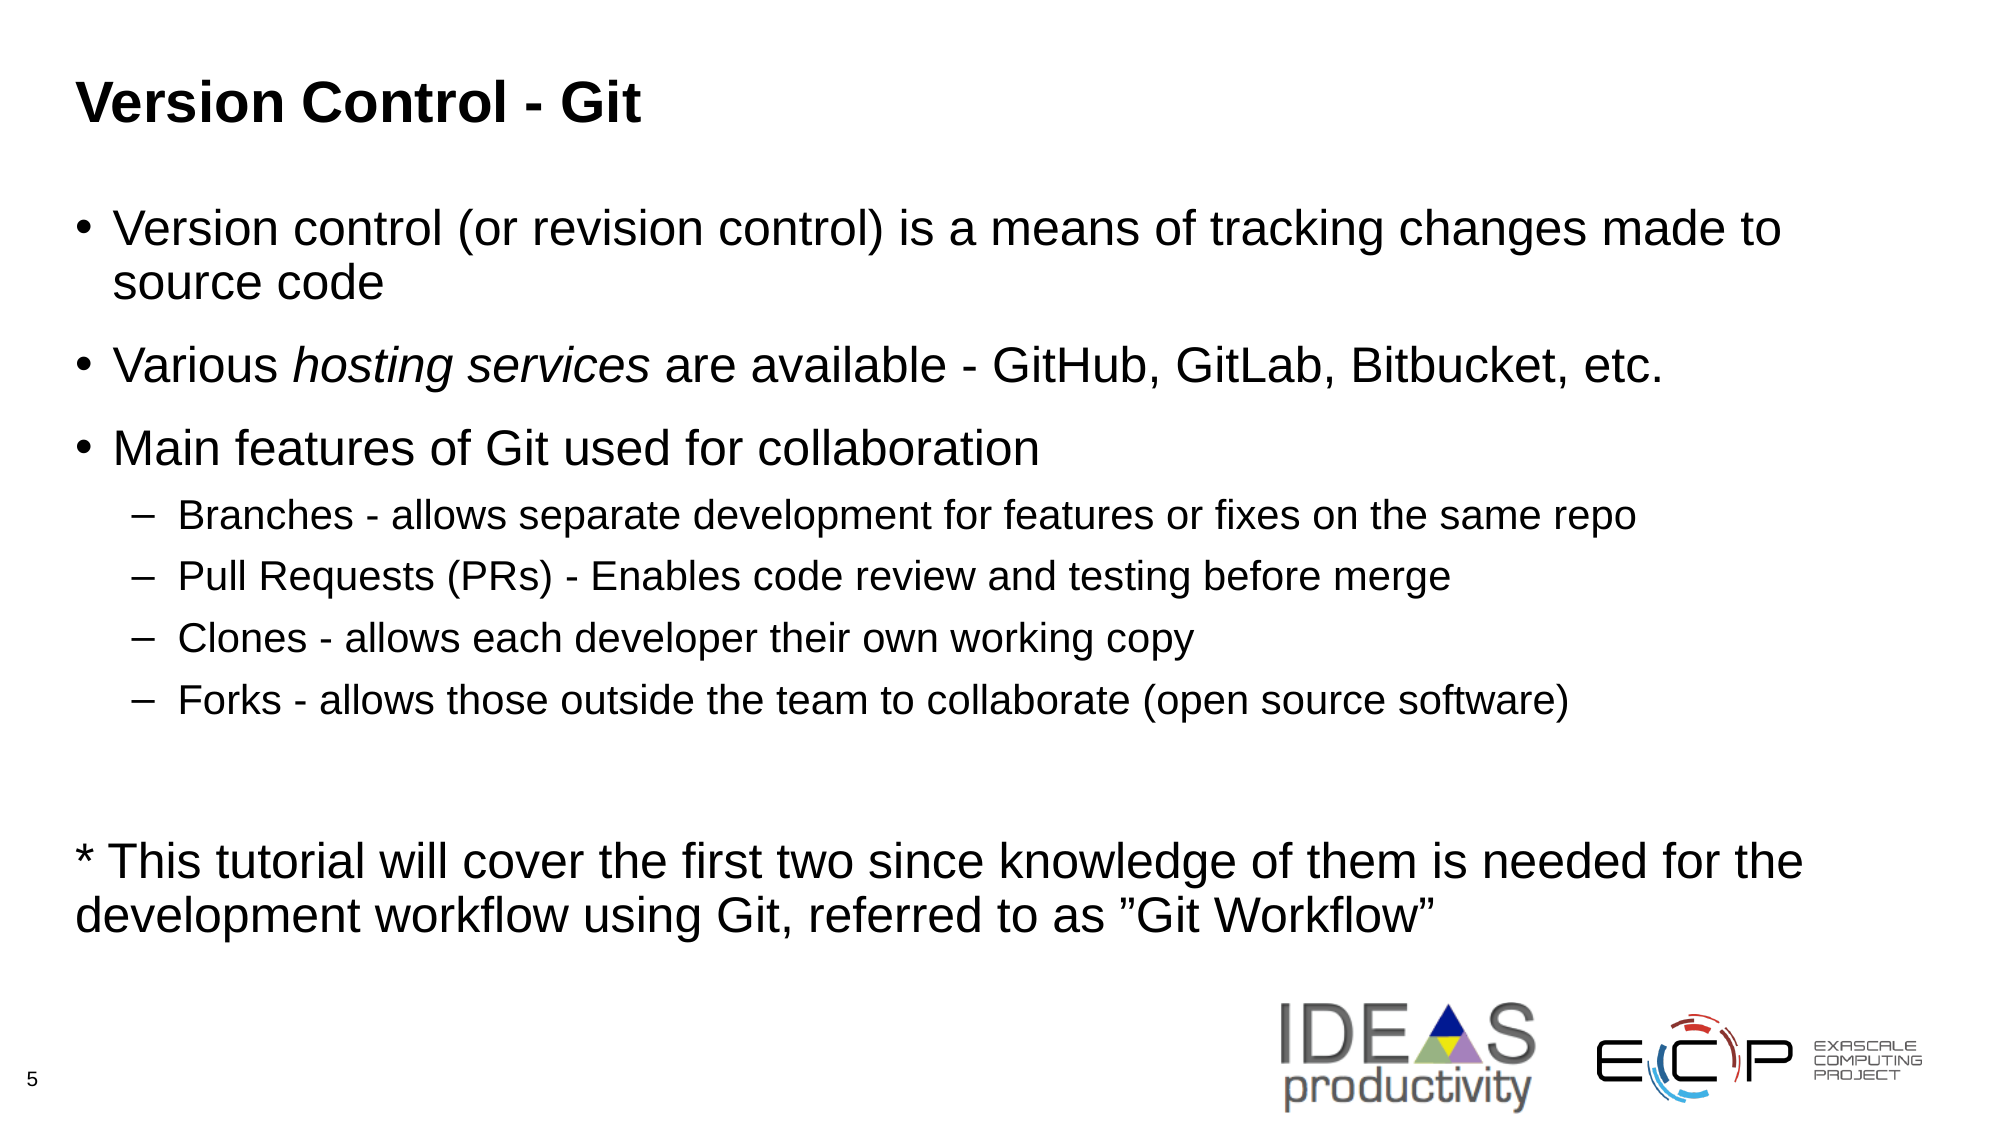

# Version Control - Git
Version control (or revision control) is a means of tracking changes made to source code
Various hosting services are available - GitHub, GitLab, Bitbucket, etc.
Main features of Git used for collaboration
Branches - allows separate development for features or fixes on the same repo
Pull Requests (PRs) - Enables code review and testing before merge
Clones - allows each developer their own working copy
Forks - allows those outside the team to collaborate (open source software)

* This tutorial will cover the first two since knowledge of them is needed for the development workflow using Git, referred to as ”Git Workflow”